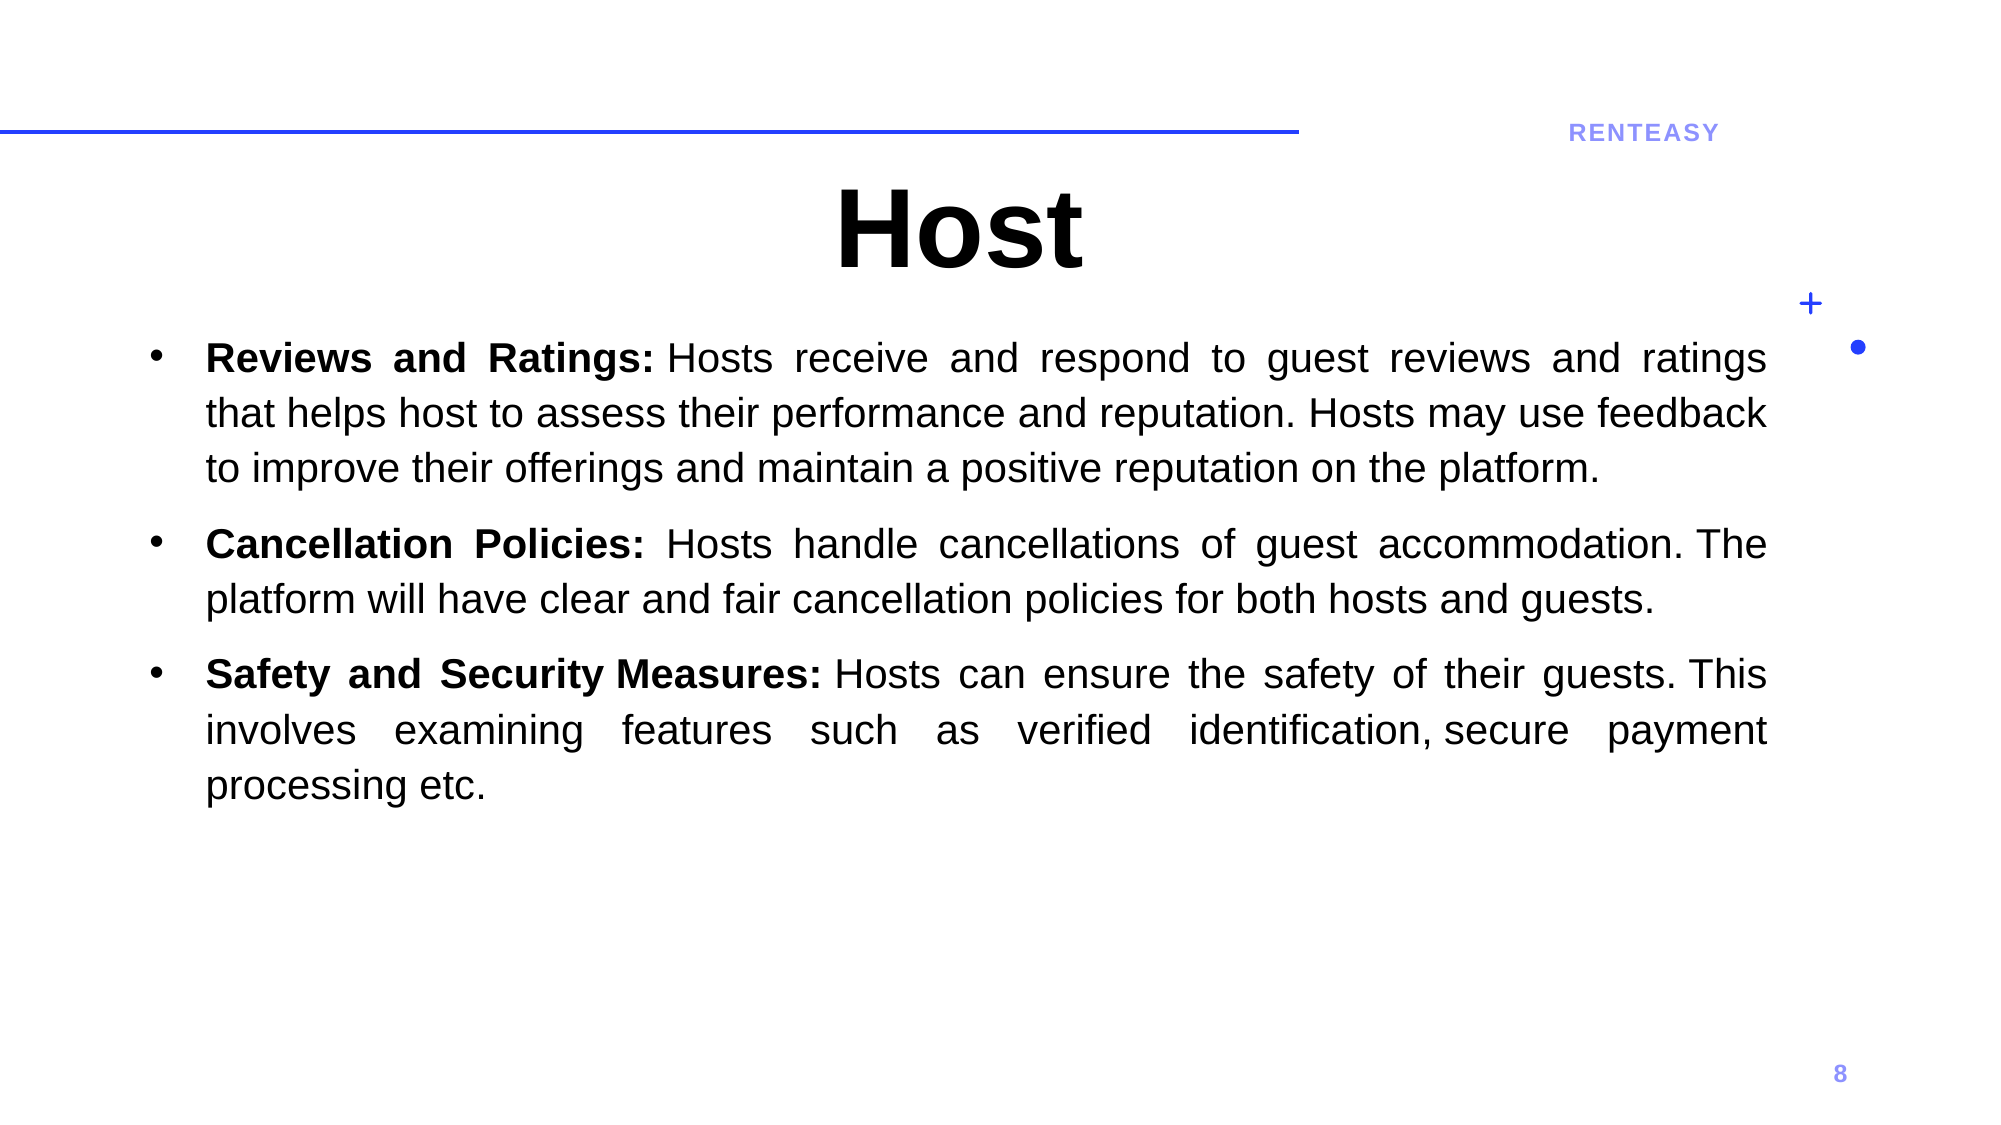

Renteasy
# Host
Reviews and Ratings: Hosts receive and respond to guest reviews and ratings that helps host to assess their performance and reputation. Hosts may use feedback to improve their offerings and maintain a positive reputation on the platform.
Cancellation Policies: Hosts handle cancellations of guest accommodation. The platform will have clear and fair cancellation policies for both hosts and guests.
Safety and Security Measures: Hosts can ensure the safety of their guests. This involves examining features such as verified identification, secure payment processing etc.
8